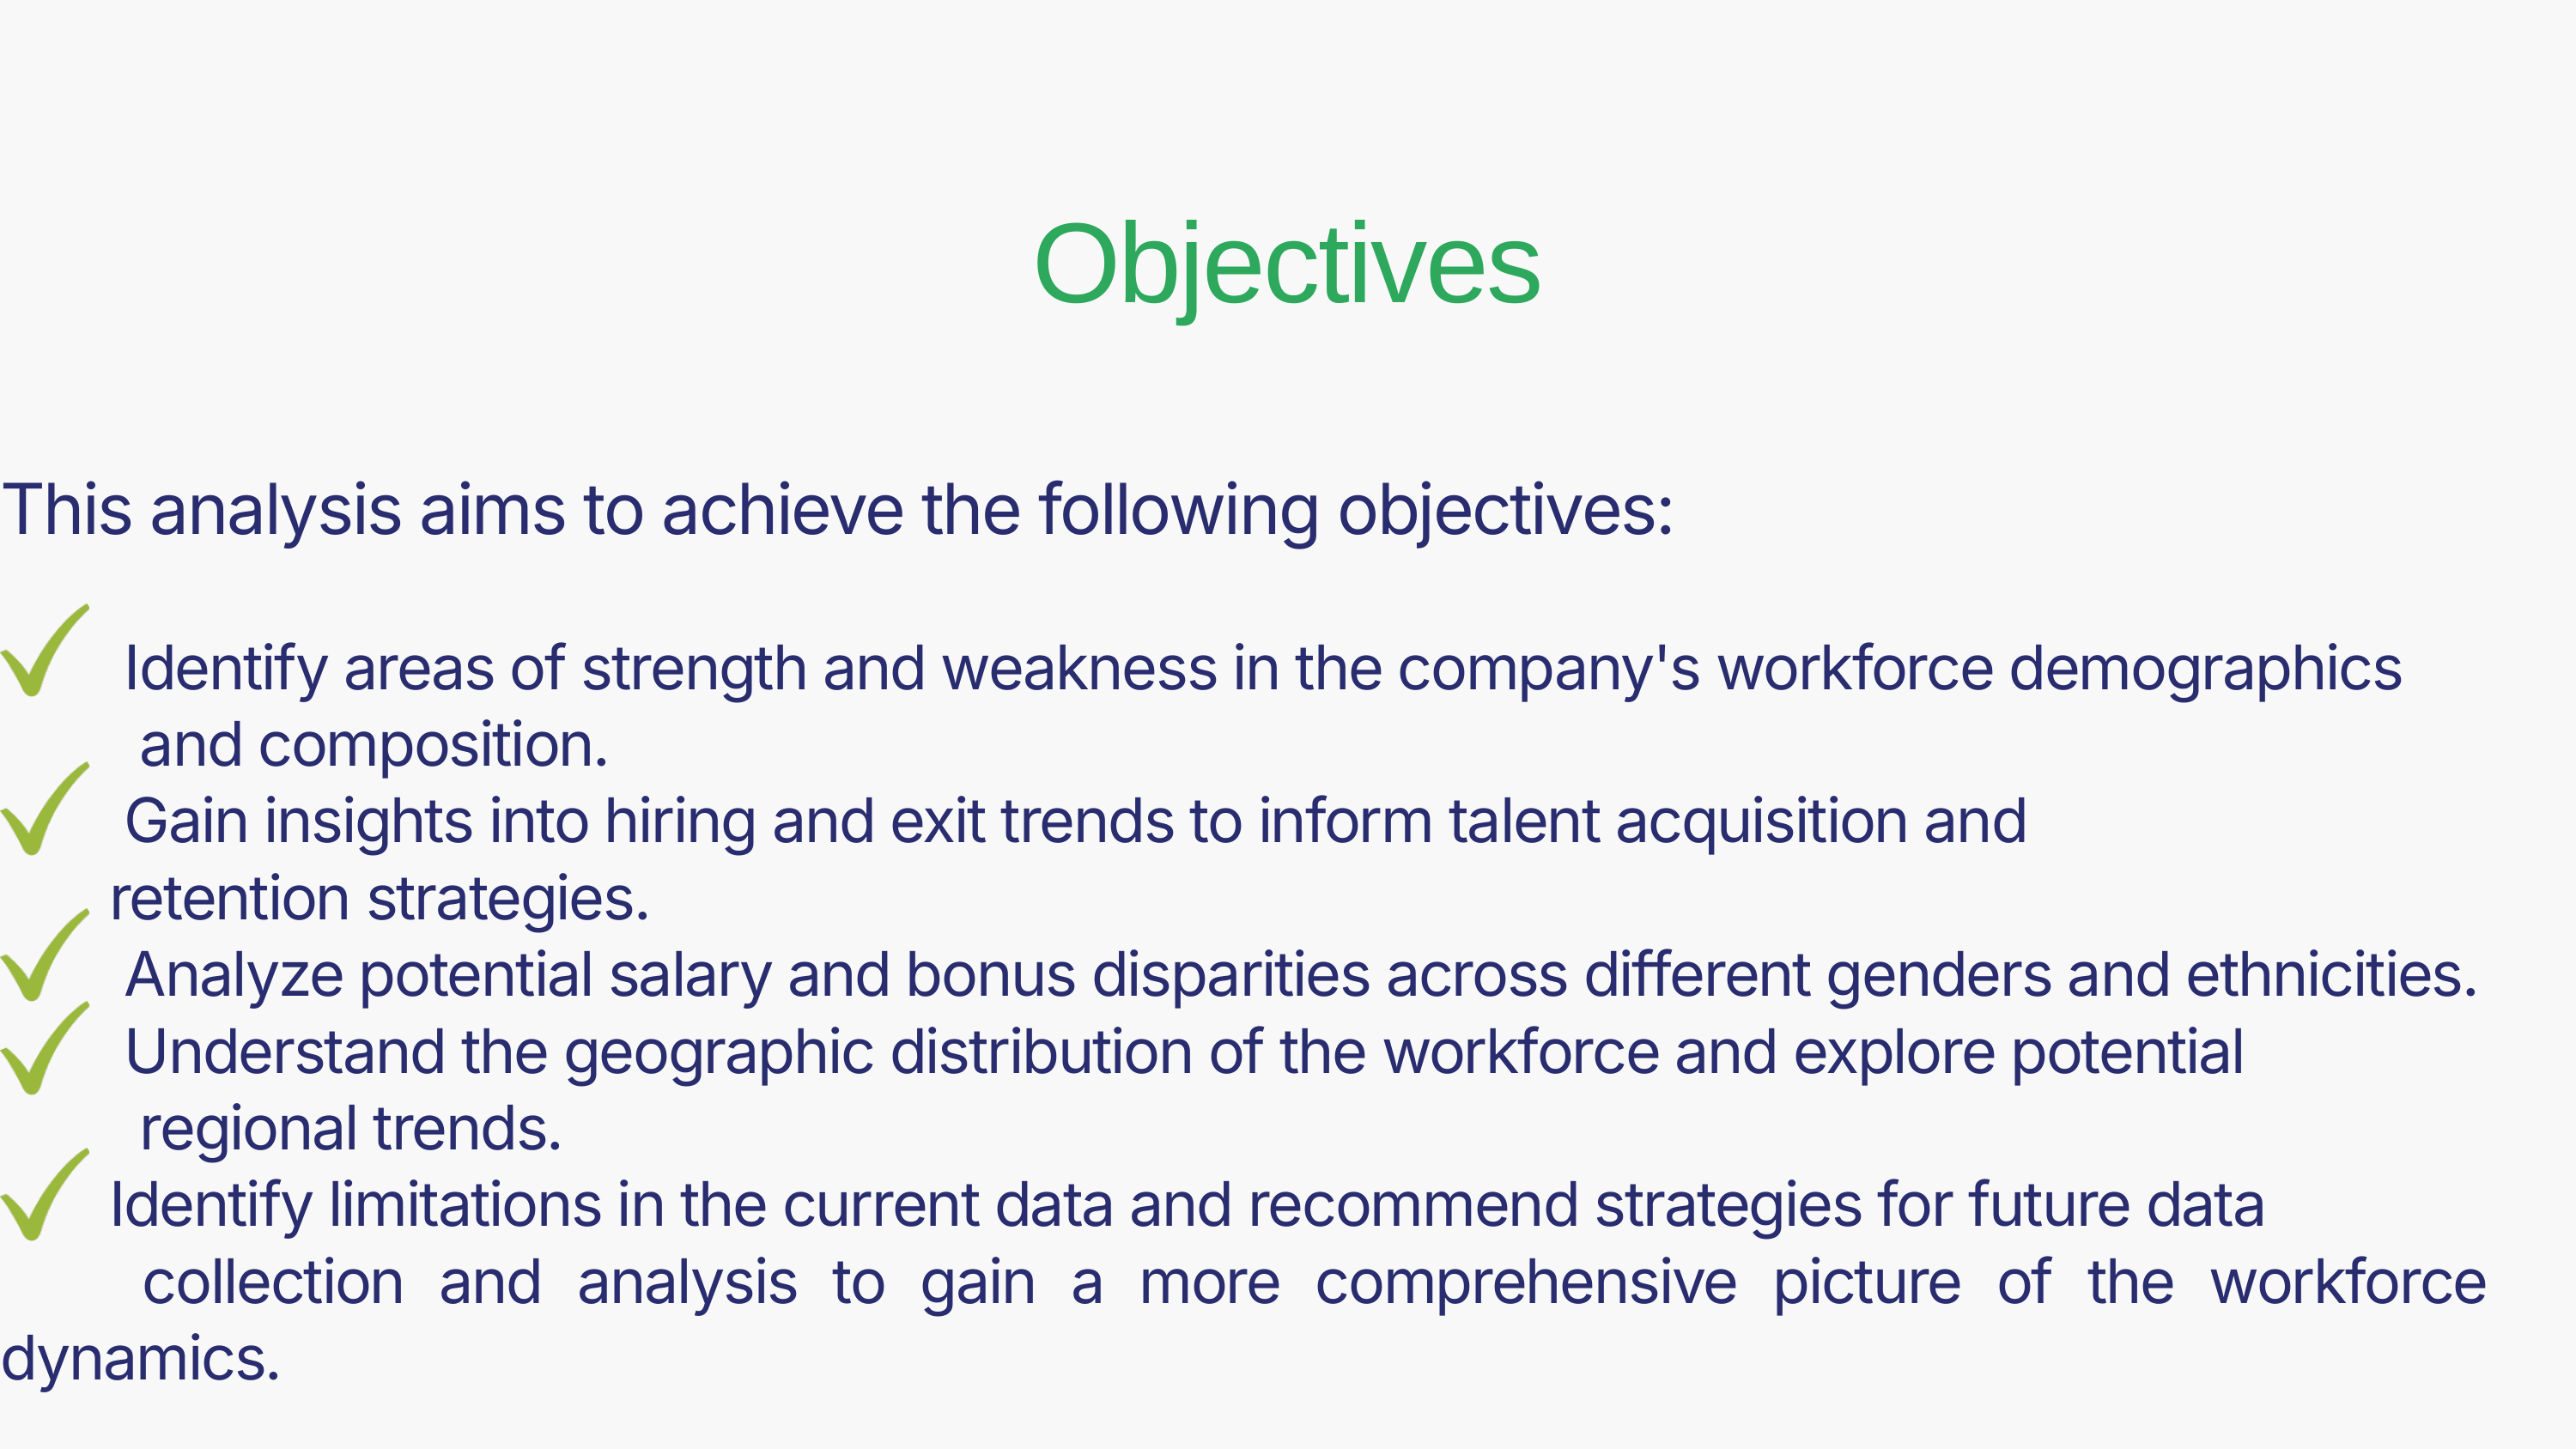

Objectives
This analysis aims to achieve the following objectives:

        Identify areas of strength and weakness in the company's workforce demographics
         and composition.
        Gain insights into hiring and exit trends to inform talent acquisition and
       retention strategies.
        Analyze potential salary and bonus disparities across different genders and ethnicities.
        Understand the geographic distribution of the workforce and explore potential
         regional trends.
       Identify limitations in the current data and recommend strategies for future data
    collection and analysis to gain a more comprehensive picture of the workforce dynamics.